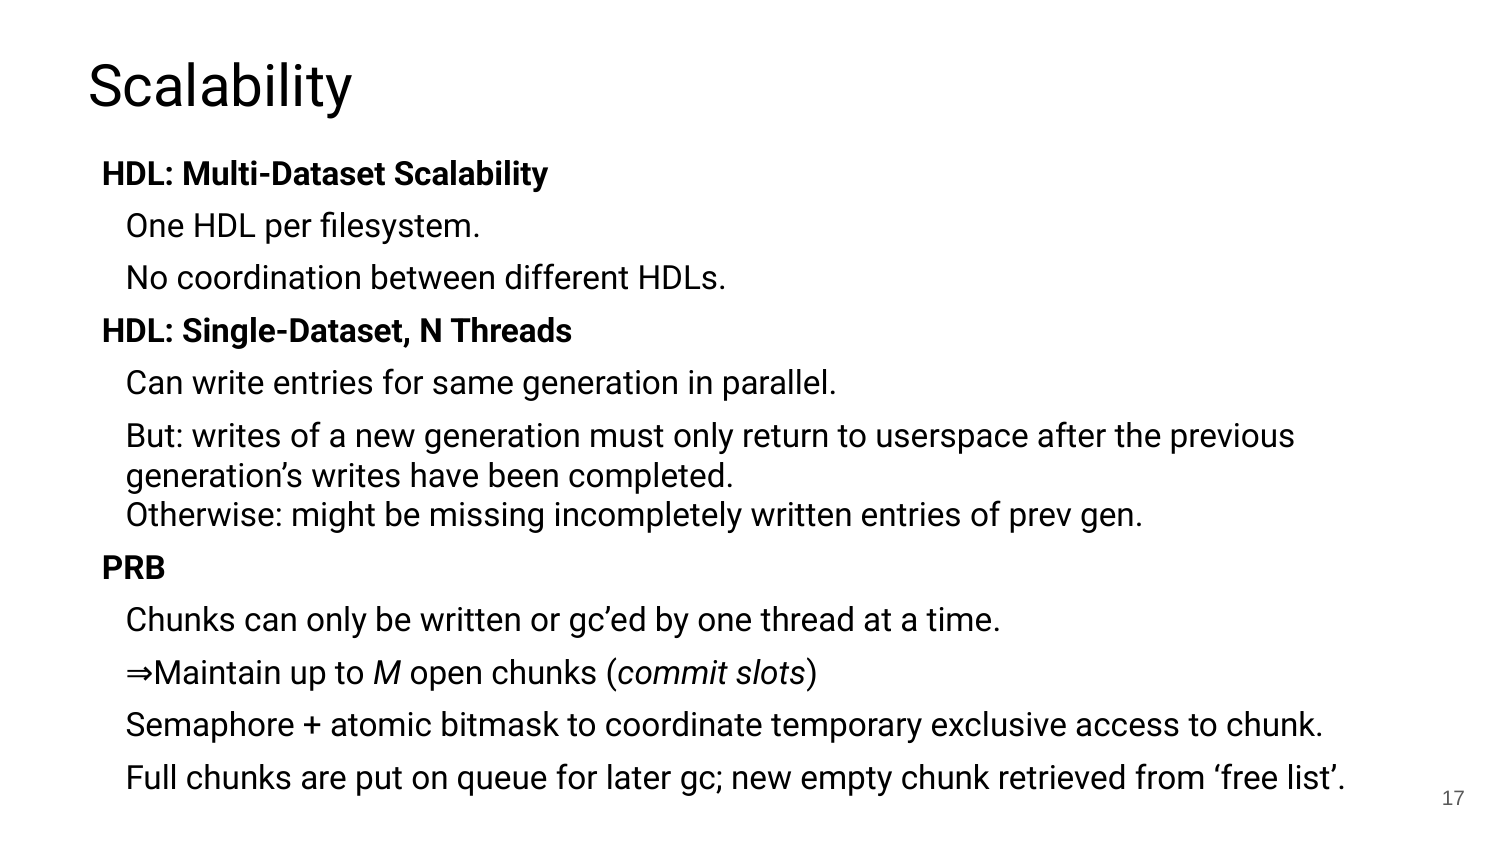

Scalability
HDL: Multi-Dataset Scalability
One HDL per filesystem.
No coordination between different HDLs.
HDL: Single-Dataset, N Threads
Can write entries for same generation in parallel.
But: writes of a new generation must only return to userspace after the previous generation’s writes have been completed.
Otherwise: might be missing incompletely written entries of prev gen.
PRB
Chunks can only be written or gc’ed by one thread at a time.
⇒Maintain up to M open chunks (commit slots)
Semaphore + atomic bitmask to coordinate temporary exclusive access to chunk.
Full chunks are put on queue for later gc; new empty chunk retrieved from ‘free list’.
17